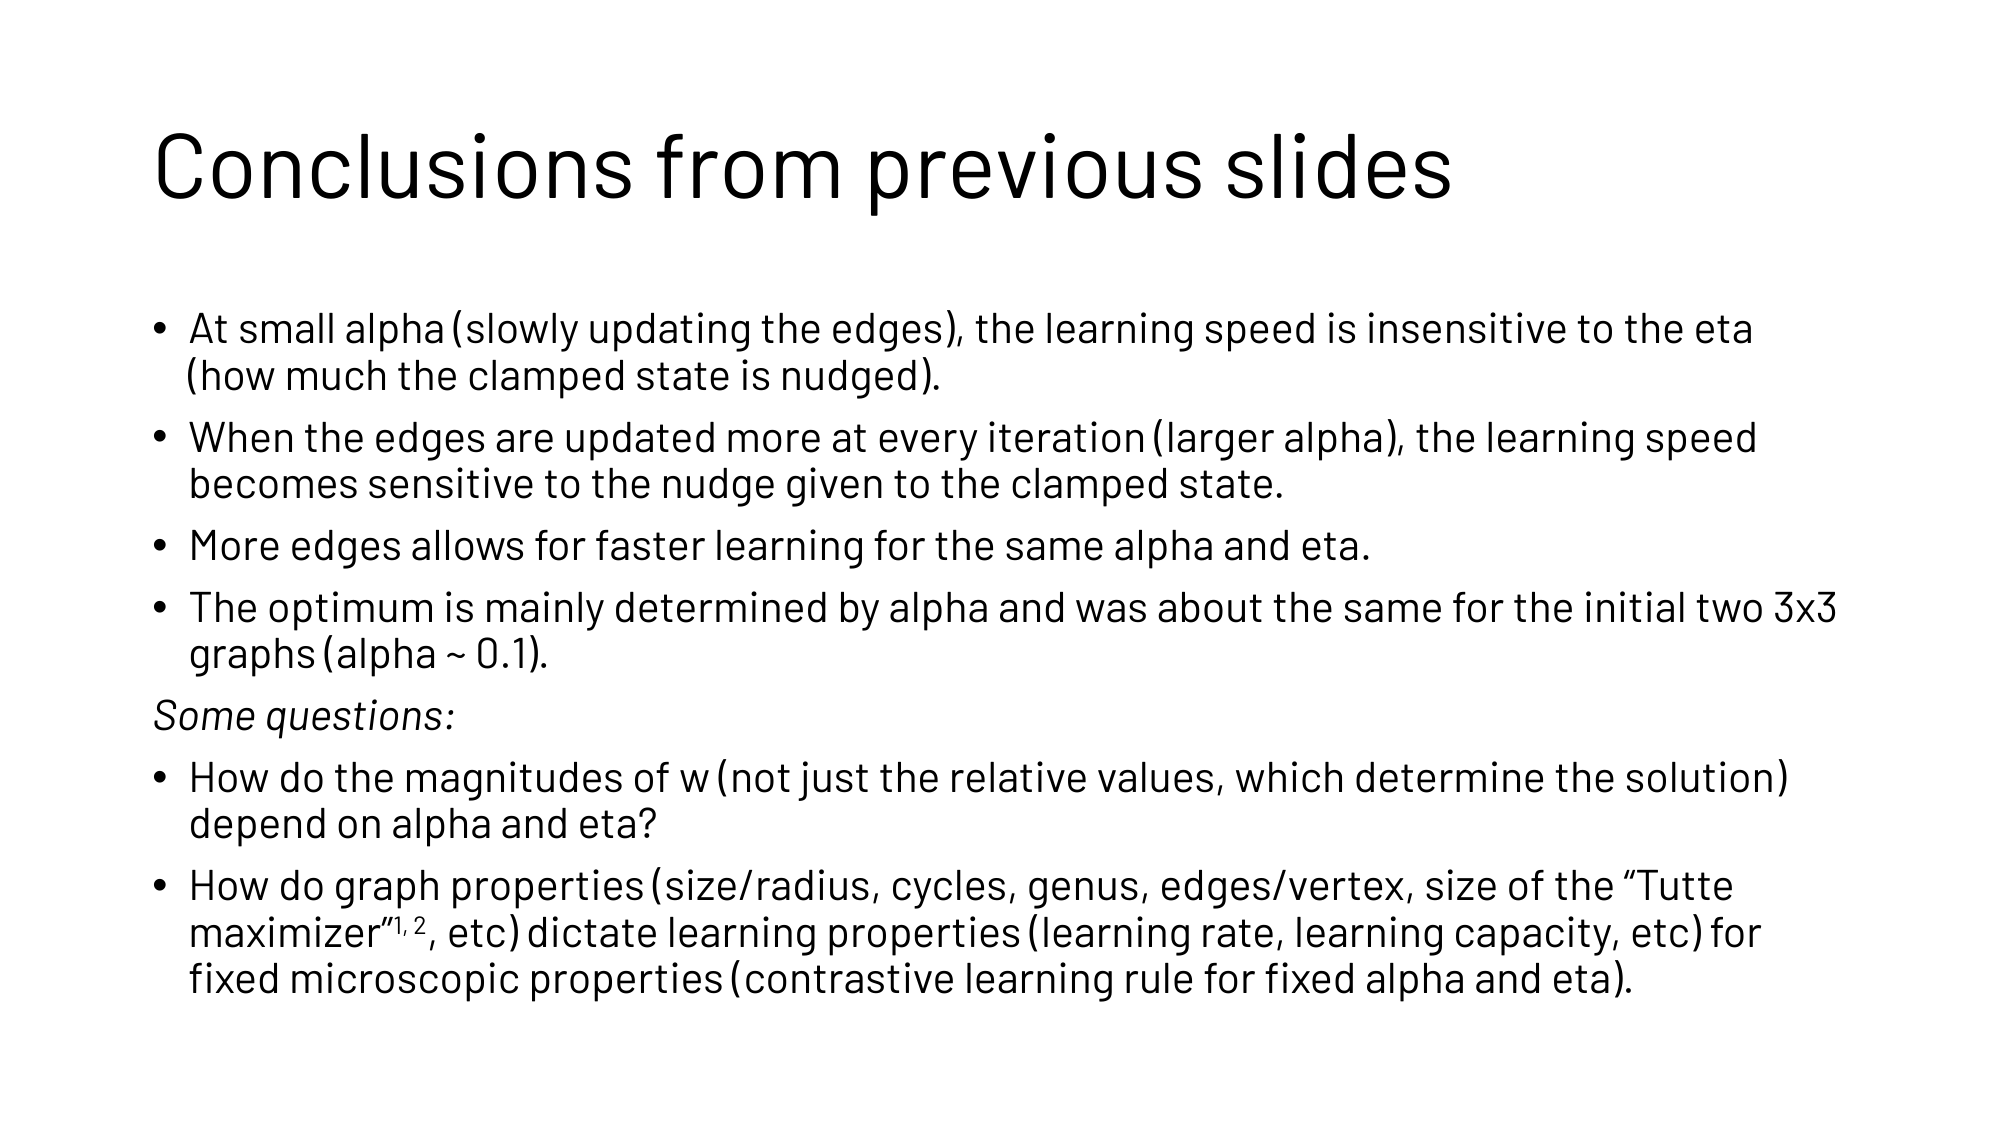

# Conclusions from previous slides
At small alpha (slowly updating the edges), the learning speed is insensitive to the eta (how much the clamped state is nudged).
When the edges are updated more at every iteration (larger alpha), the learning speed becomes sensitive to the nudge given to the clamped state.
More edges allows for faster learning for the same alpha and eta.
The optimum is mainly determined by alpha and was about the same for the initial two 3x3 graphs (alpha ~ 0.1).
Some questions:
How do the magnitudes of w (not just the relative values, which determine the solution) depend on alpha and eta?
How do graph properties (size/radius, cycles, genus, edges/vertex, size of the “Tutte maximizer”1, 2, etc) dictate learning properties (learning rate, learning capacity, etc) for fixed microscopic properties (contrastive learning rule for fixed alpha and eta).